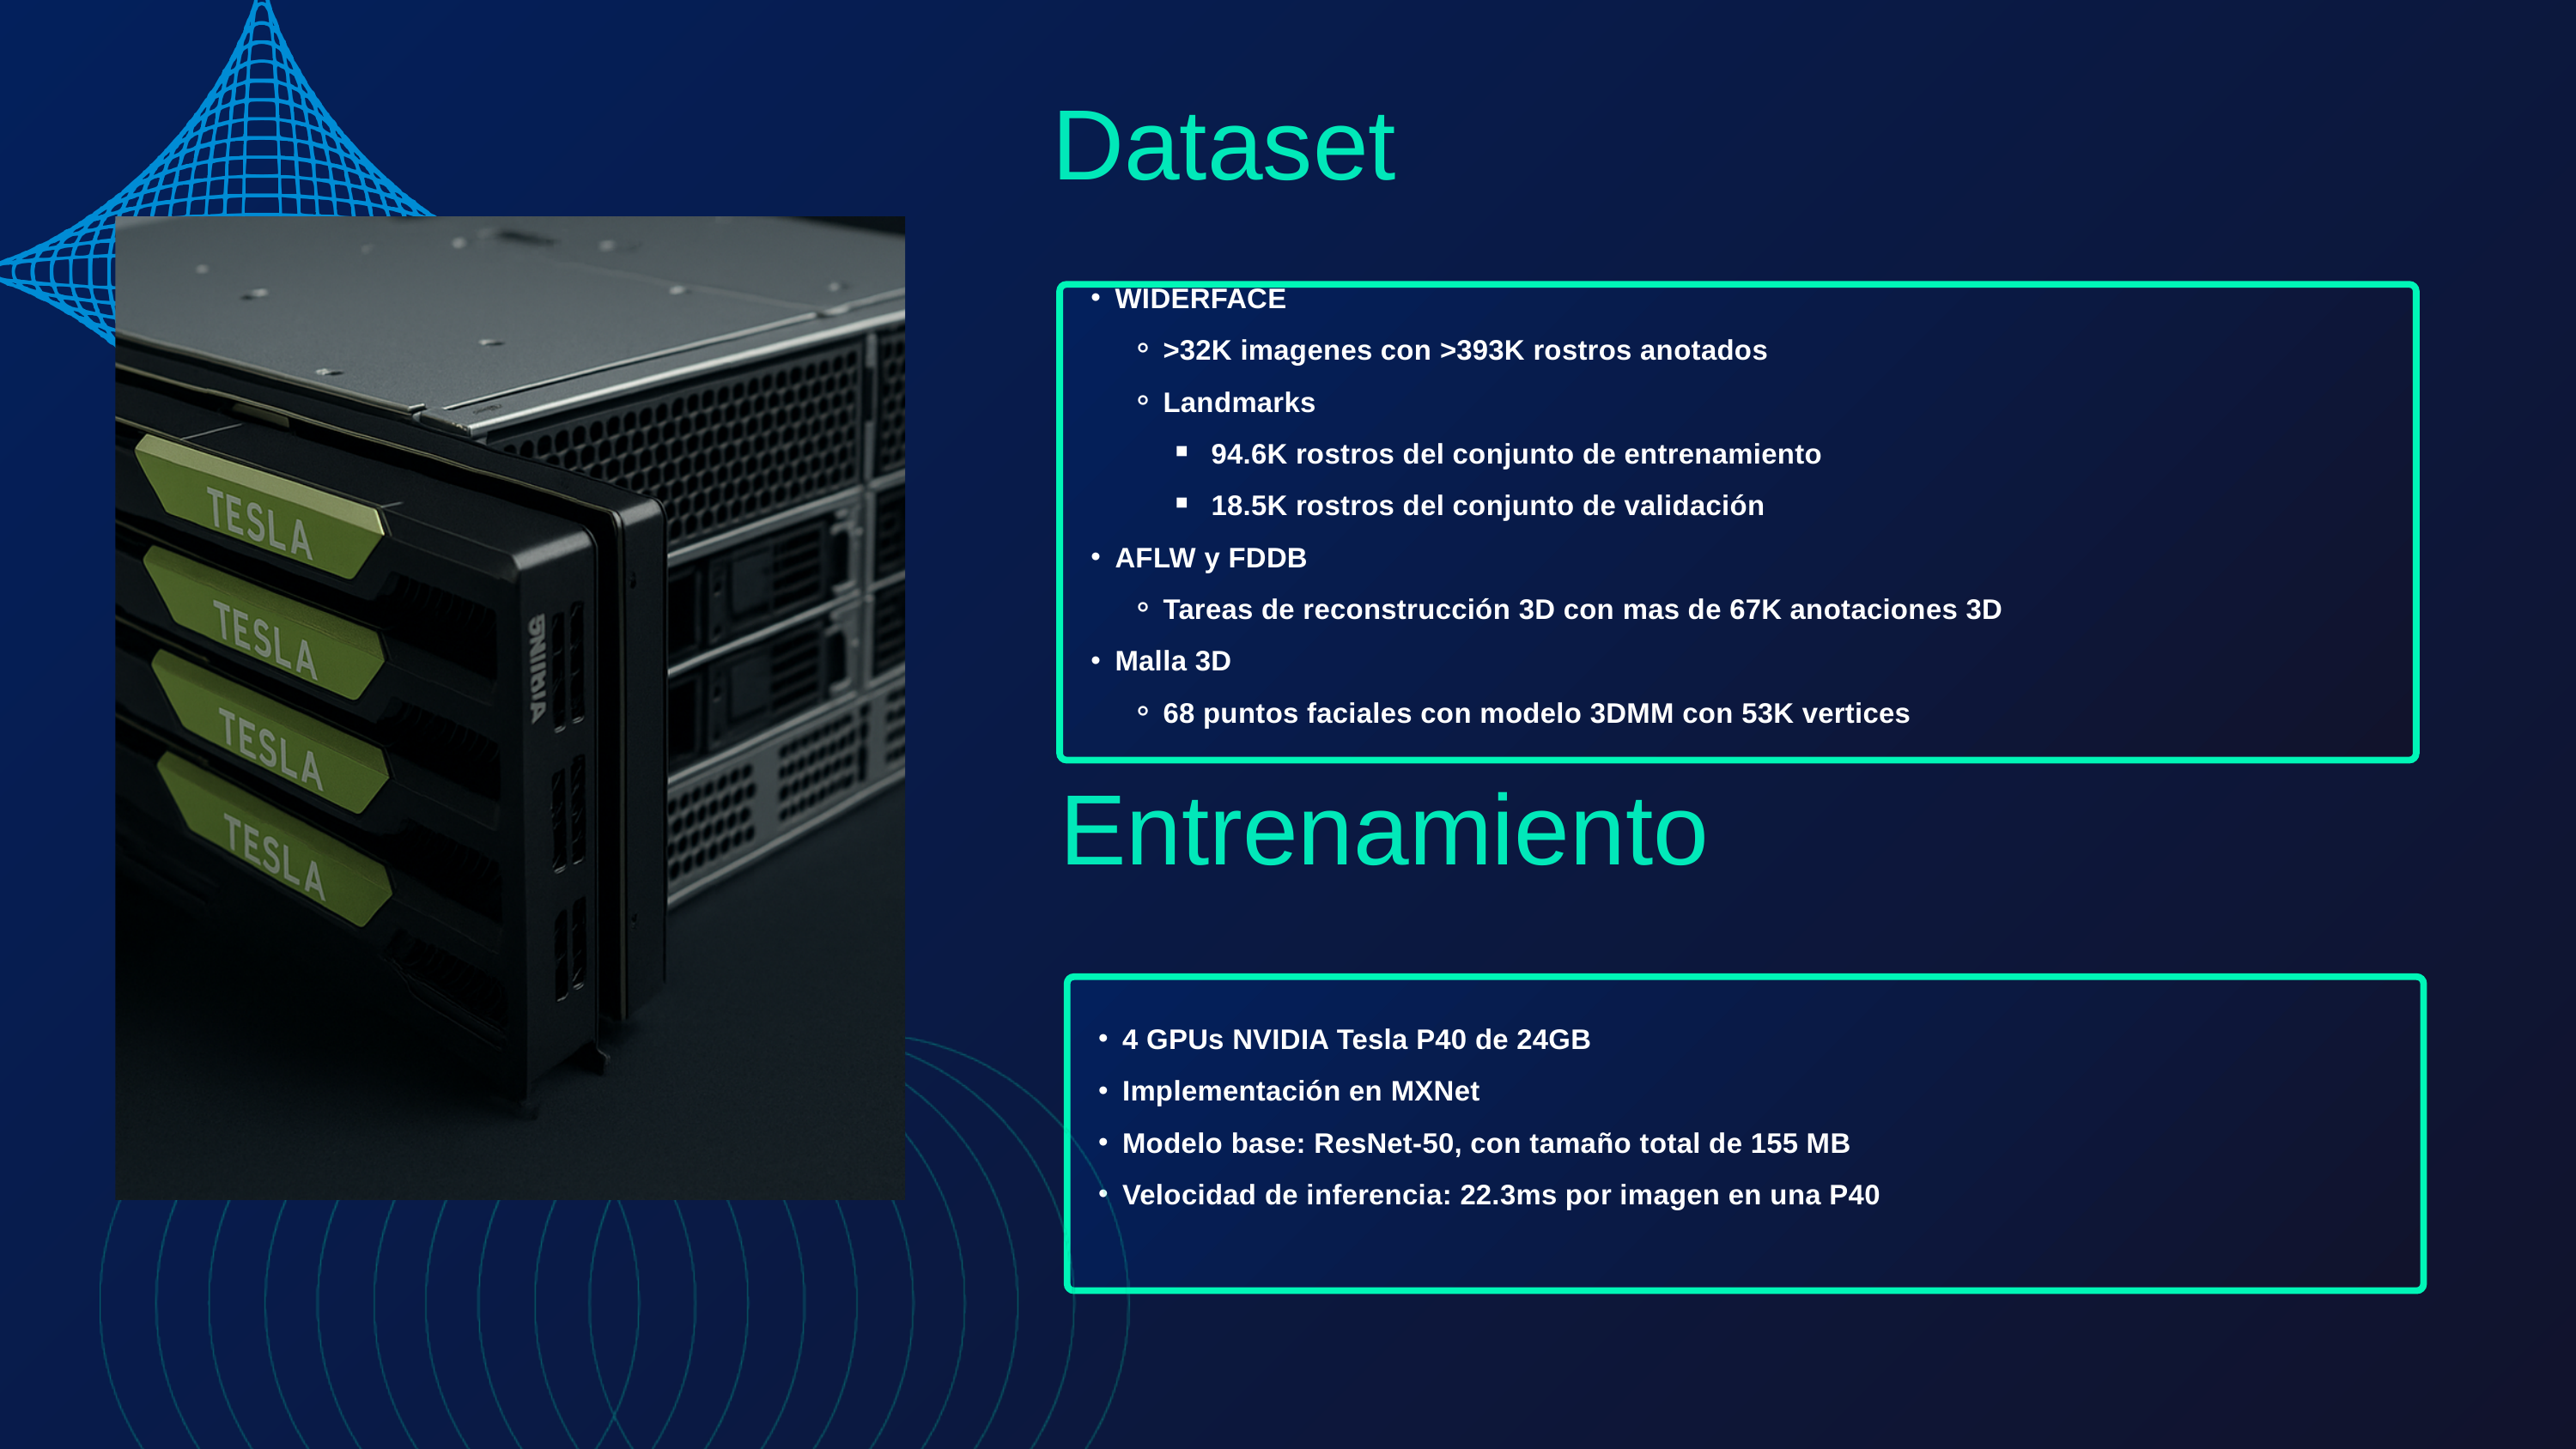

Dataset

WIDERFACE
>32K imagenes con >393K rostros anotados
Landmarks
94.6K rostros del conjunto de entrenamiento
18.5K rostros del conjunto de validación
AFLW y FDDB
Tareas de reconstrucción 3D con mas de 67K anotaciones 3D
Malla 3D
68 puntos faciales con modelo 3DMM con 53K vertices
Entrenamiento

4 GPUs NVIDIA Tesla P40 de 24GB
Implementación en MXNet
Modelo base: ResNet-50, con tamaño total de 155 MB
Velocidad de inferencia: 22.3ms por imagen en una P40